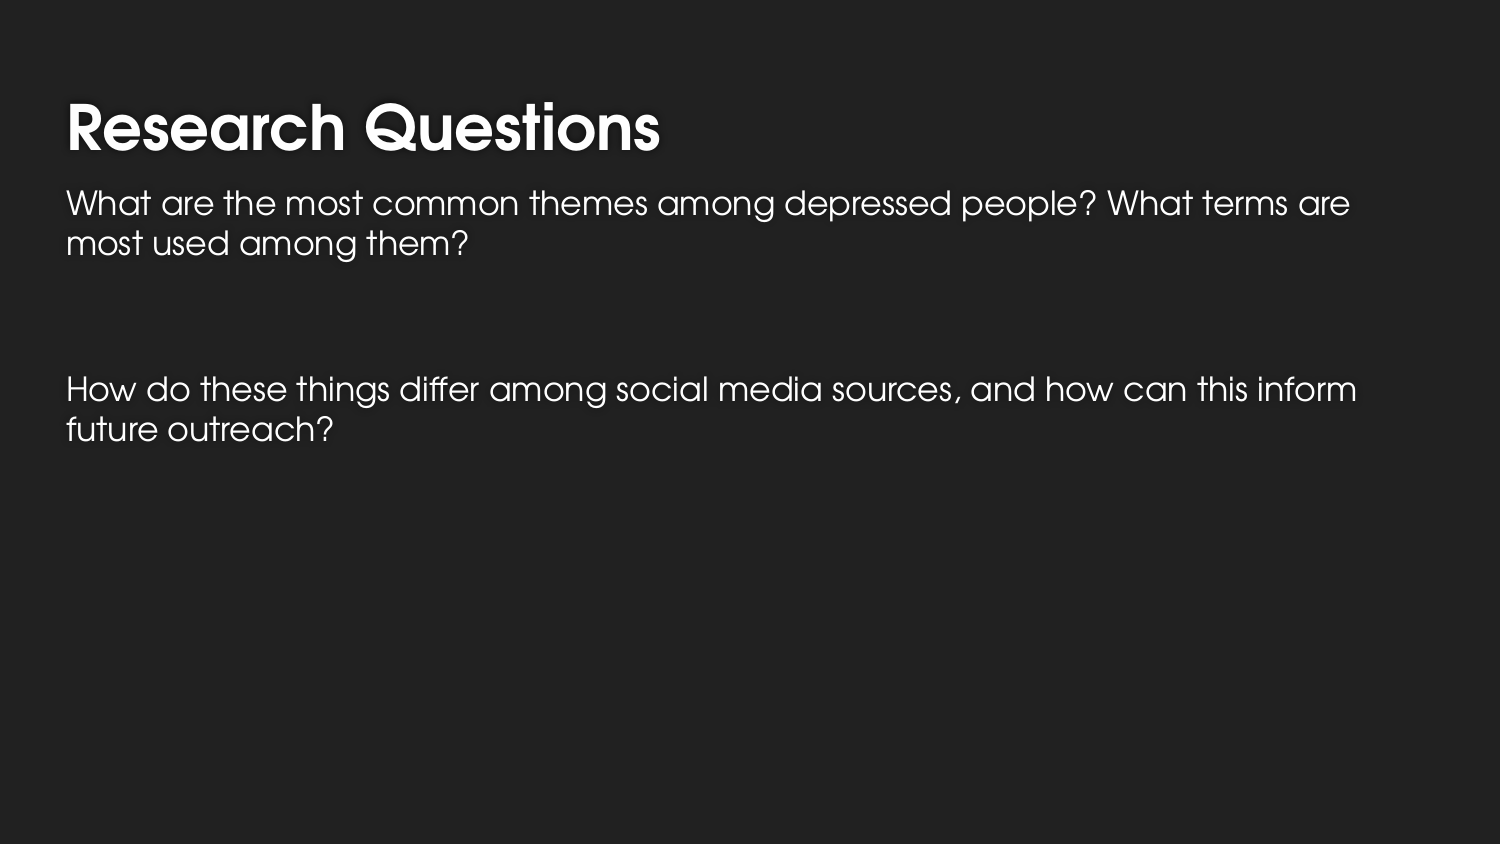

# Research Questions
What are the most common themes among depressed people? What terms are most used among them?

How do these things differ among social media sources, and how can this inform future outreach?